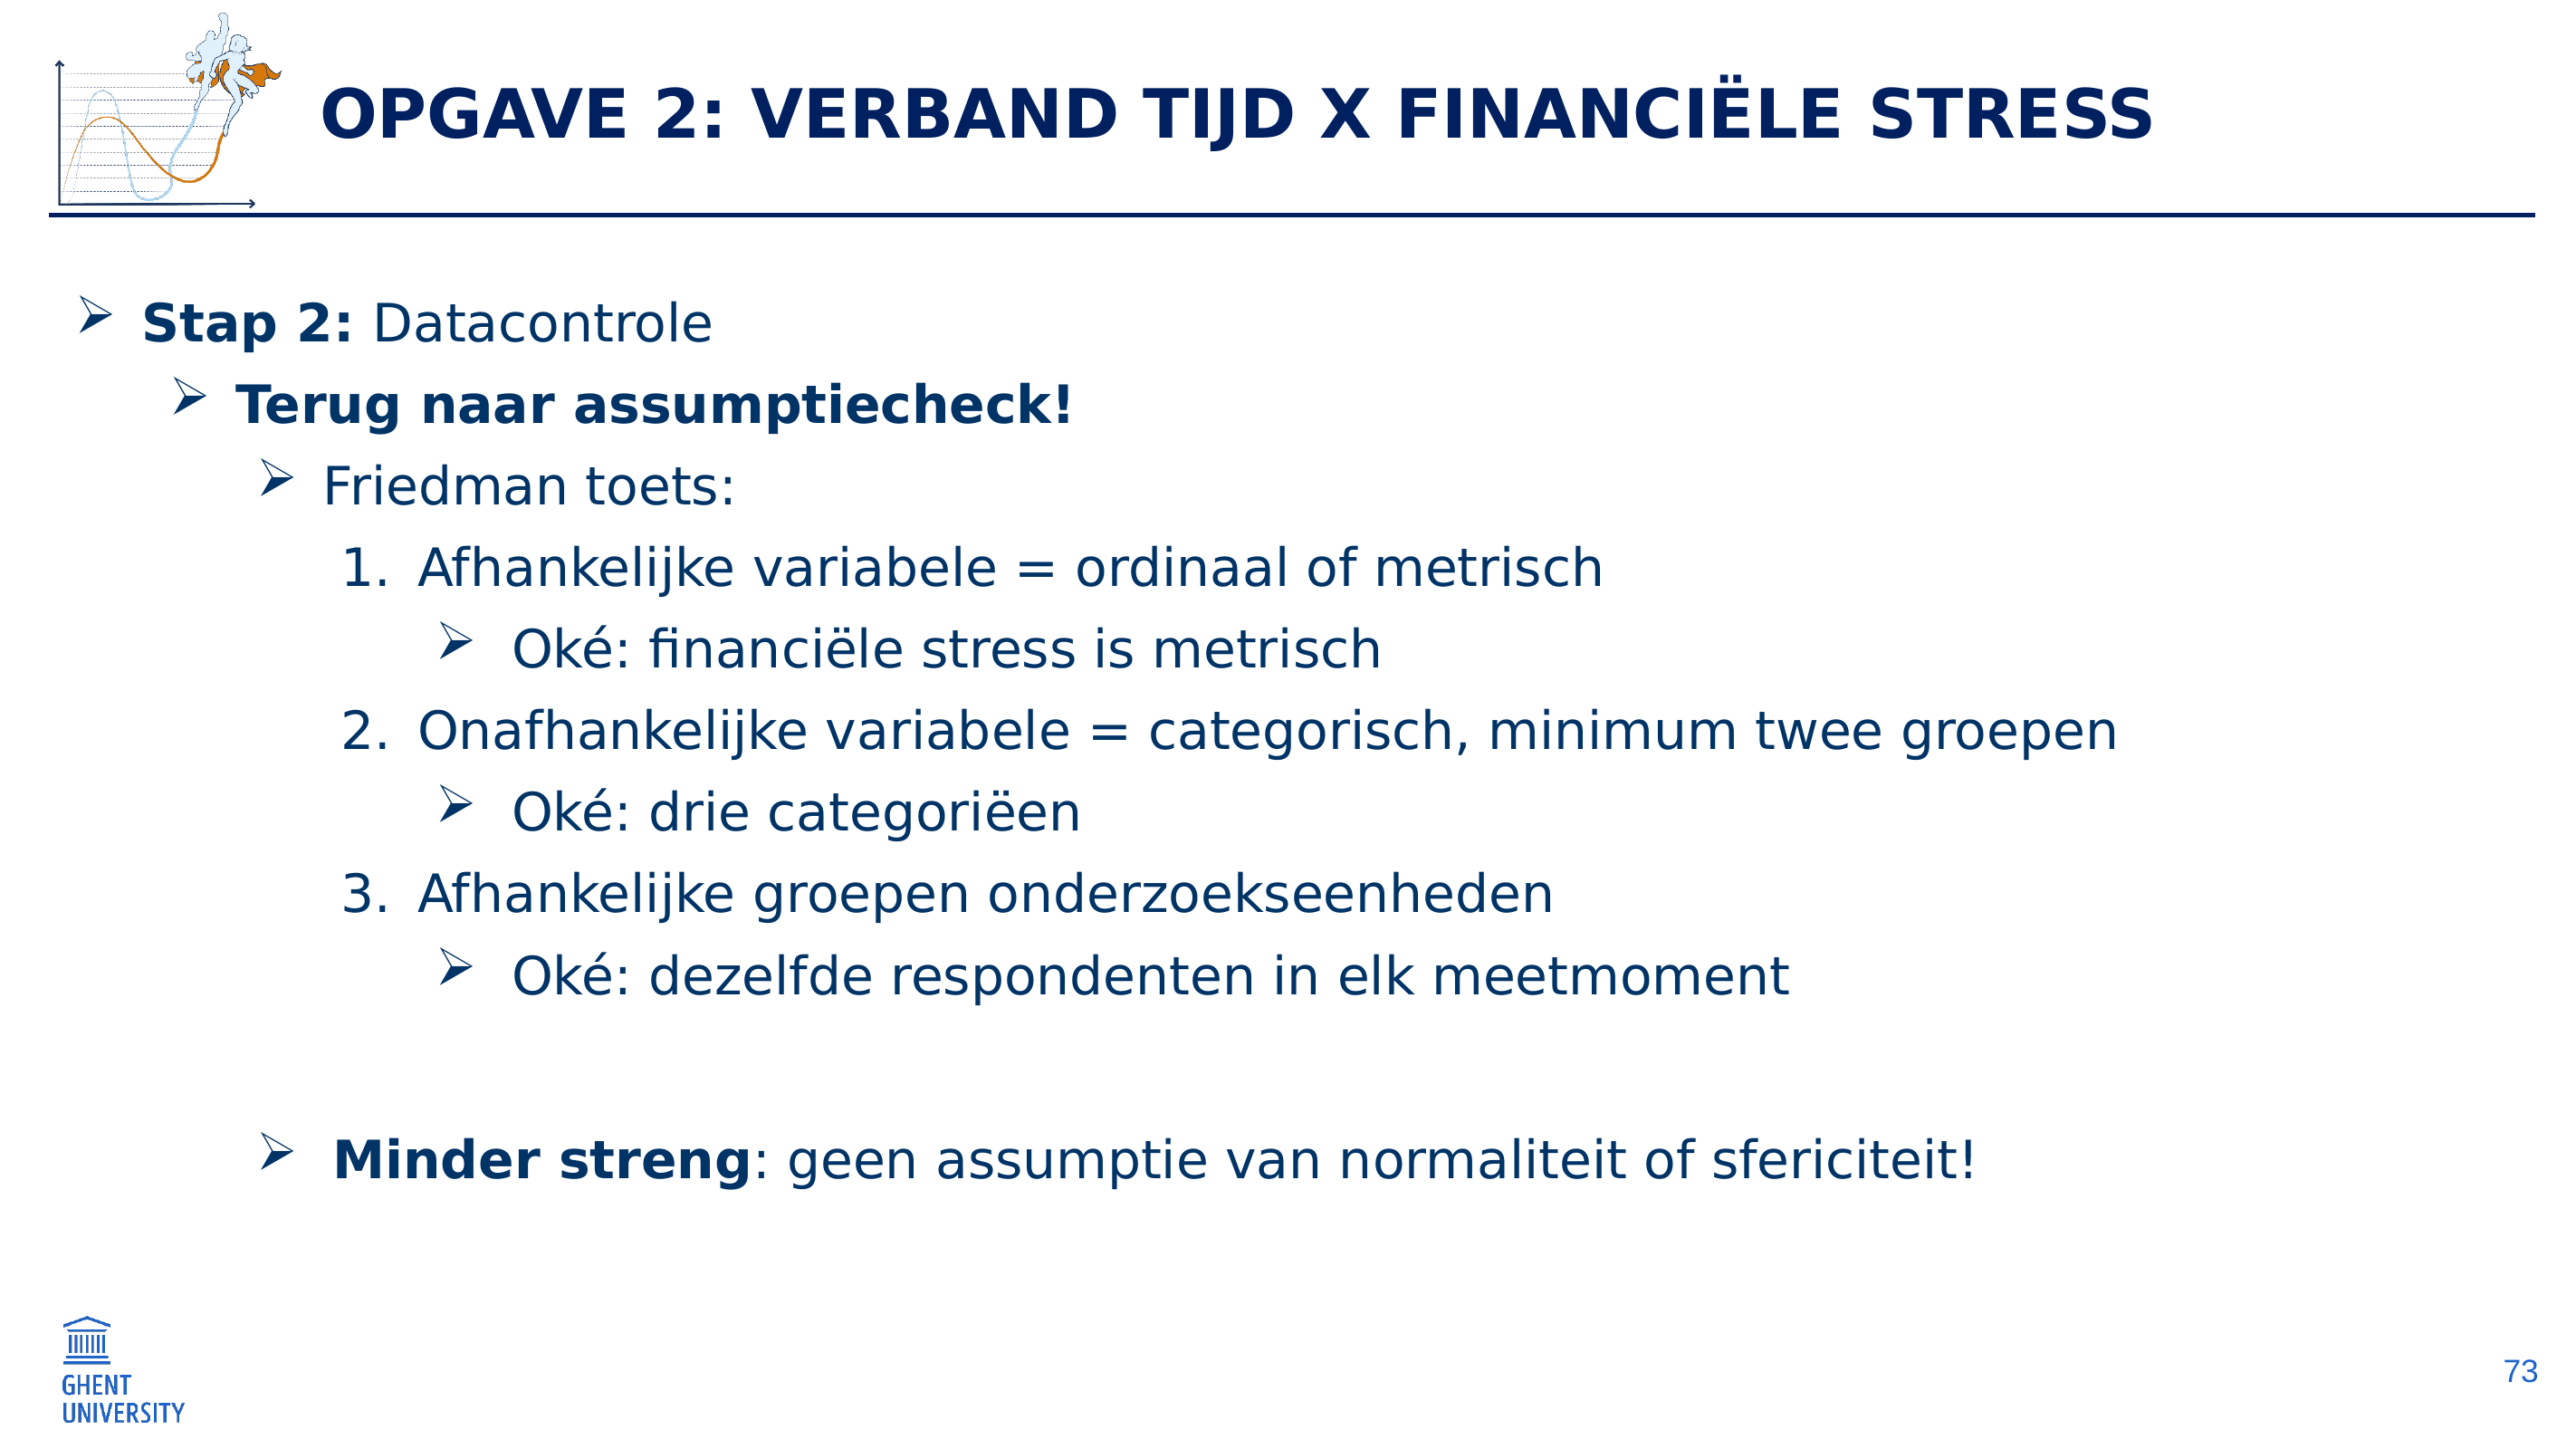

# Opgave 2: Verband Tijd x Financiële stress
Stap 2: Datacontrole
Terug naar assumptiecheck!
Friedman toets:
Afhankelijke variabele = ordinaal of metrisch
Oké: financiële stress is metrisch
Onafhankelijke variabele = categorisch, minimum twee groepen
Oké: drie categoriëen
Afhankelijke groepen onderzoekseenheden
Oké: dezelfde respondenten in elk meetmoment

Minder streng: geen assumptie van normaliteit of sfericiteit!
73